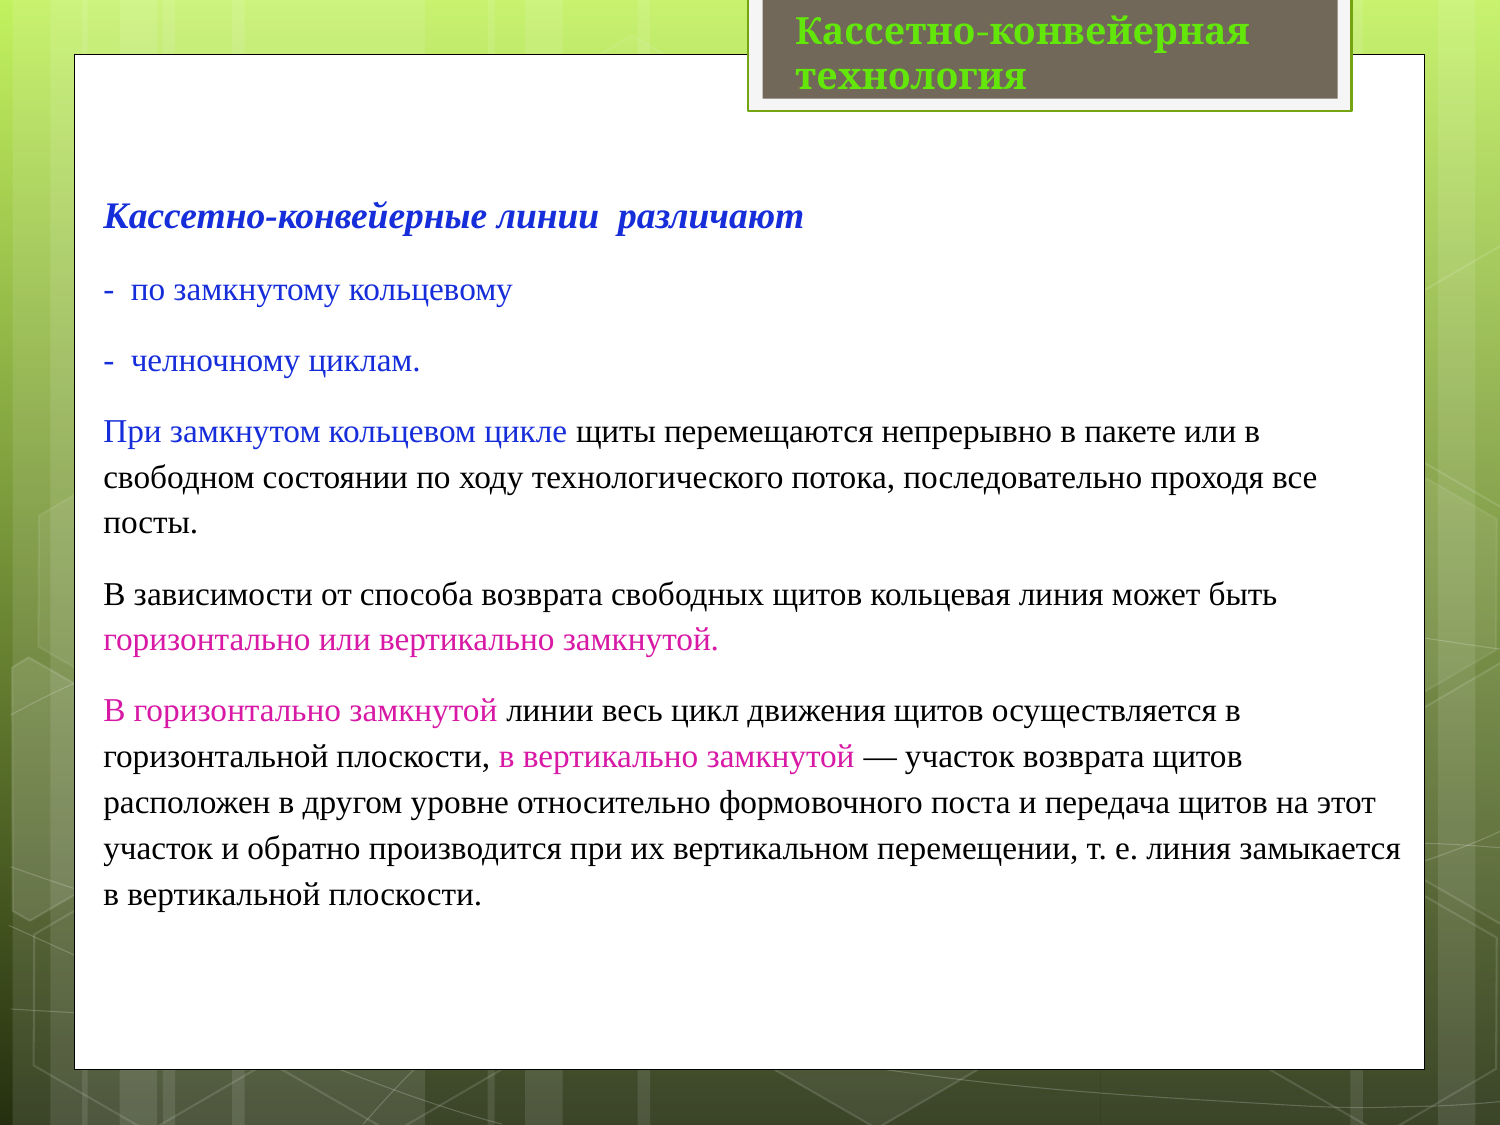

Кассетно-конвейерная
технология
Кассетно-конвейерные линии  различают
-  по замкнутому кольцевому
-  челночному циклам.
При замкнутом кольцевом цикле щиты перемещаются непрерывно в пакете или в свободном состоянии по ходу технологического потока, последовательно проходя все посты.
В зависимости от способа возврата свободных щитов кольцевая линия может быть горизонтально или вертикально замкнутой.
В горизонтально замкнутой линии весь цикл движения щитов осуществляется в горизонтальной плоскости, в вертикально замкнутой — участок возврата щитов расположен в другом уровне относительно формовочного поста и передача щитов на этот участок и обратно производится при их вертикальном перемещении, т. е. линия замыкается в вертикальной плоскости.